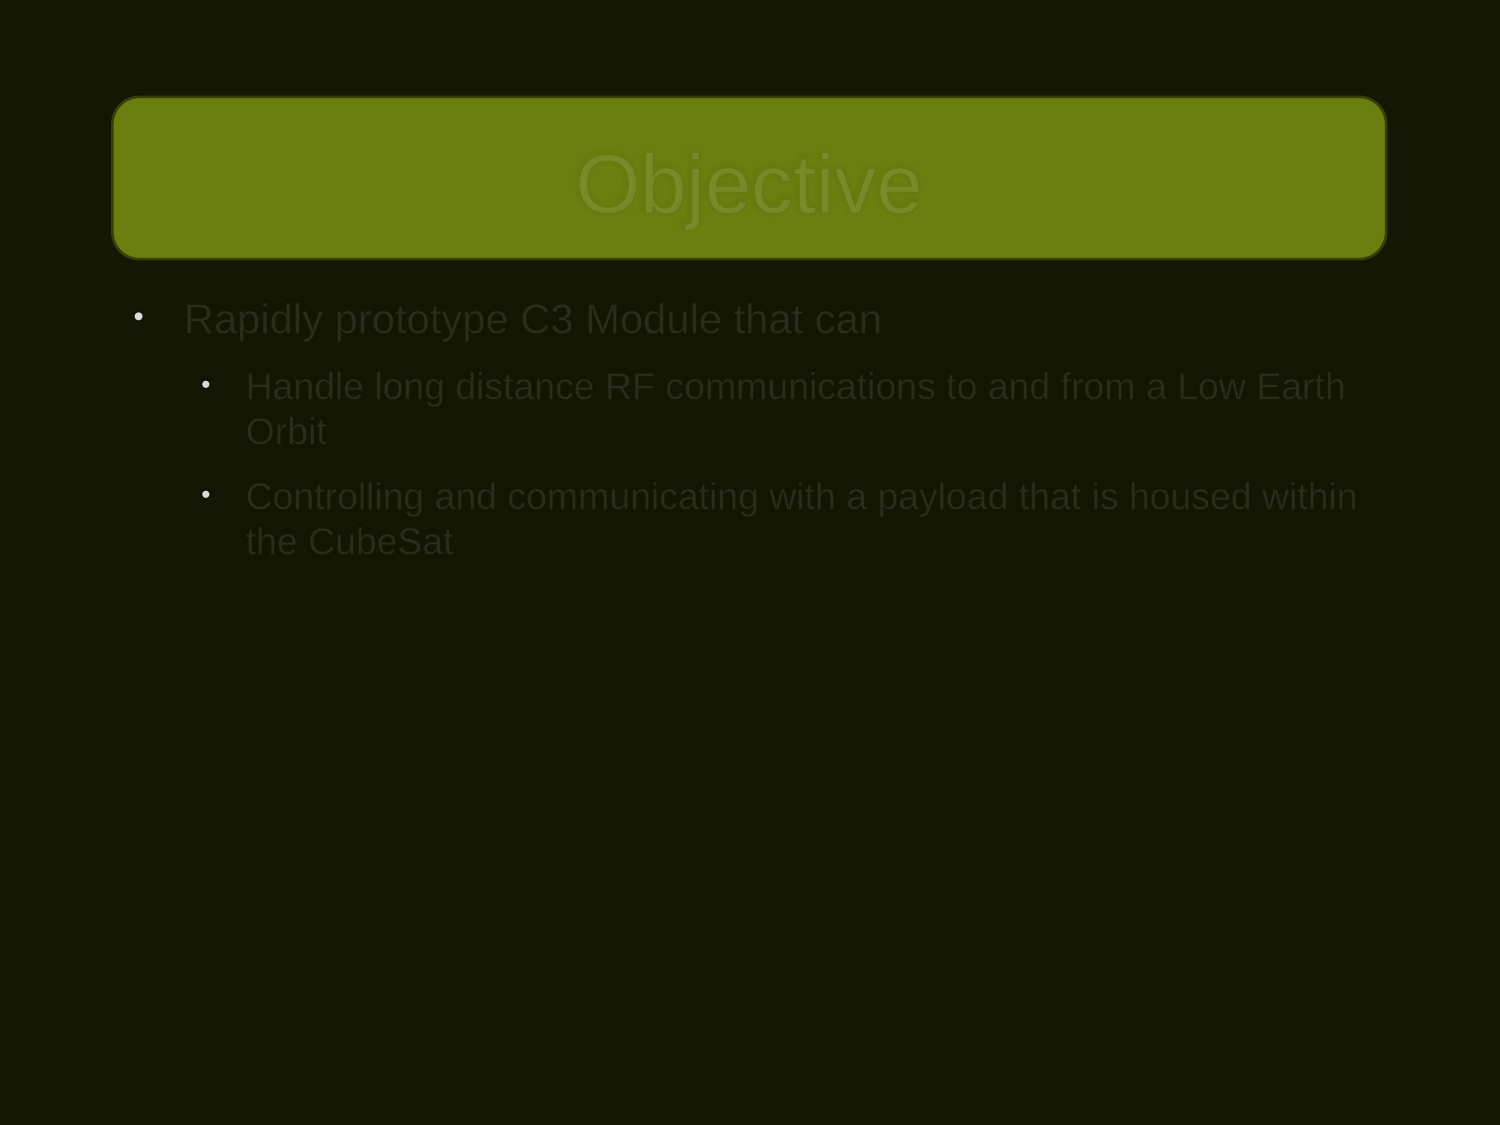

# Objective
Rapidly prototype C3 Module that can
Handle long distance RF communications to and from a Low Earth Orbit
Controlling and communicating with a payload that is housed within the CubeSat